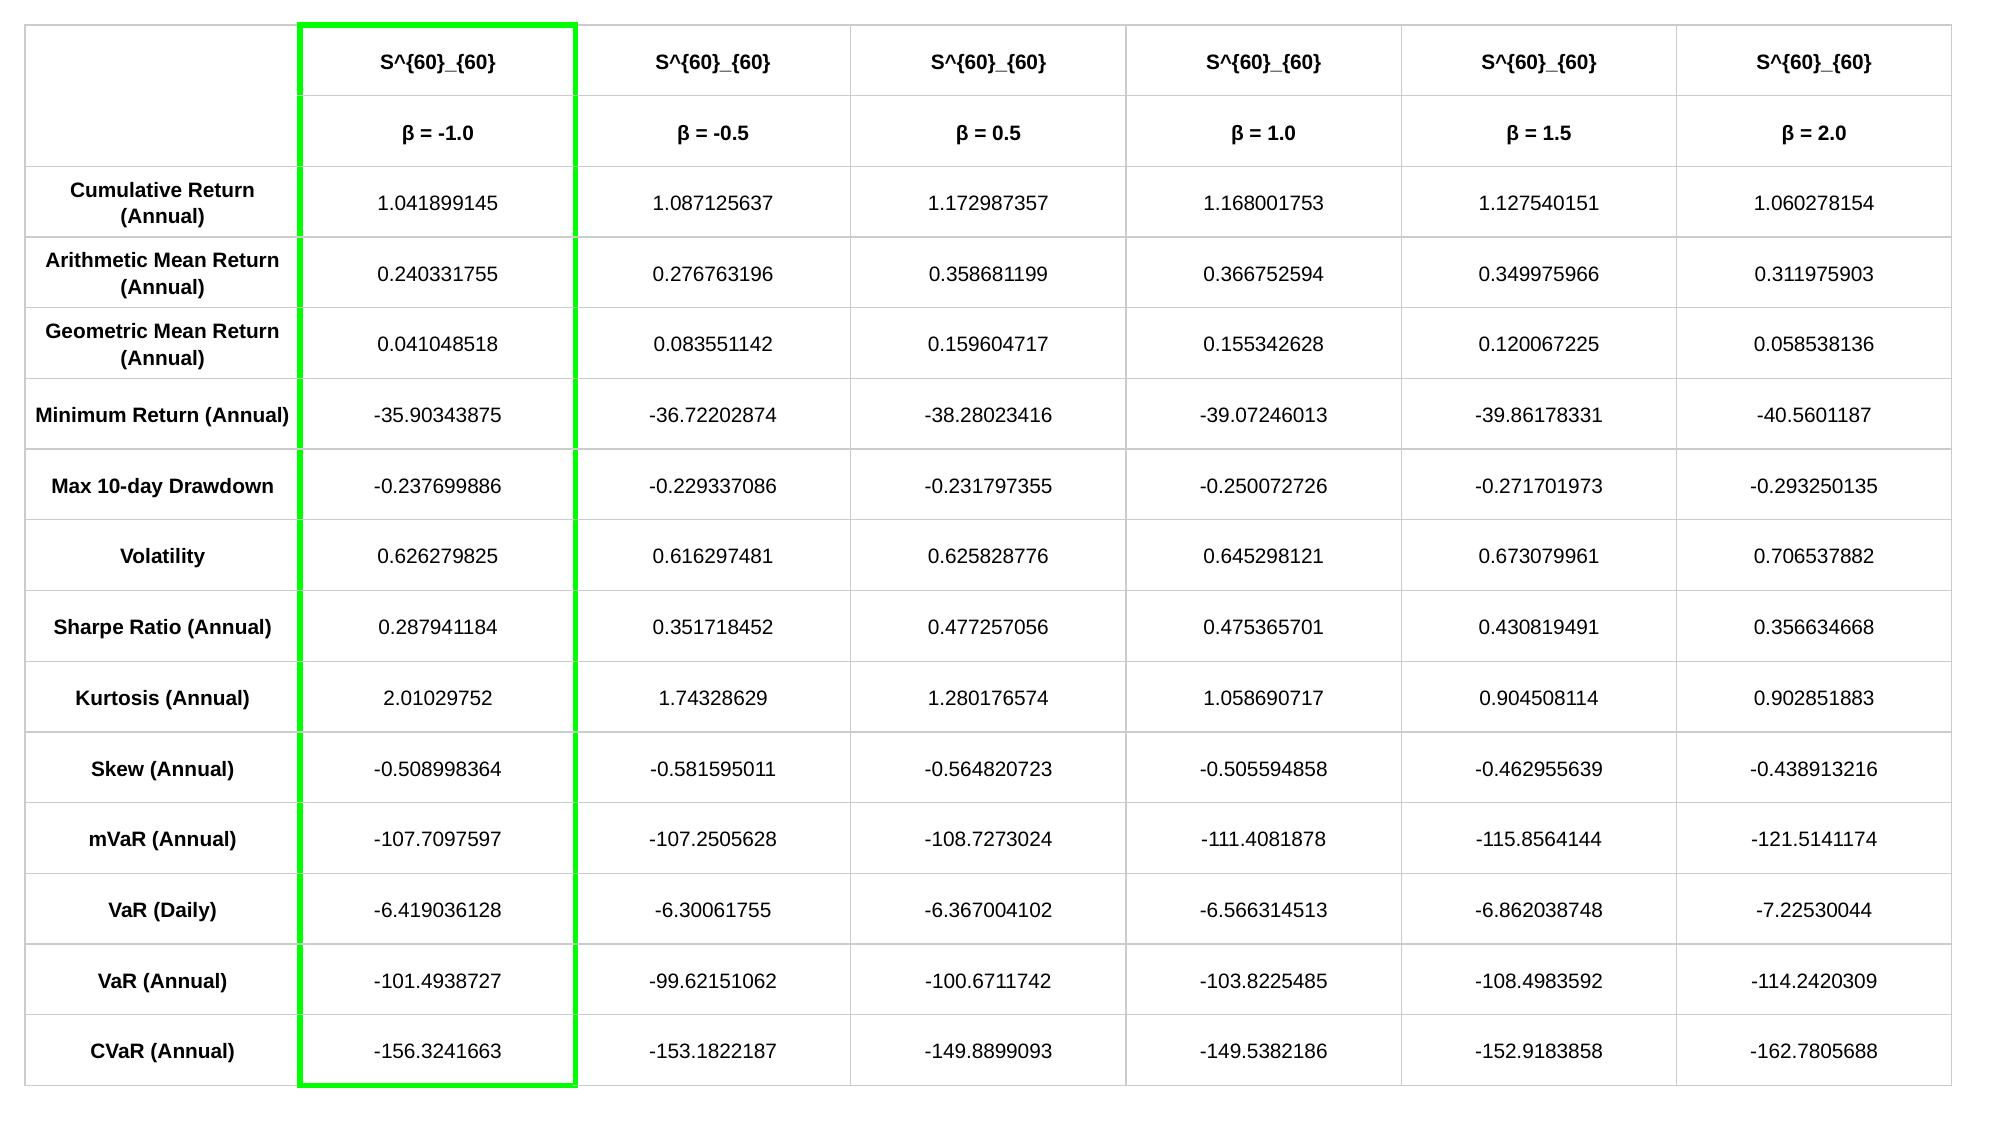

|  | S^{60}\_{60} | S^{60}\_{60} | S^{60}\_{60} | S^{60}\_{60} | S^{60}\_{60} | S^{60}\_{60} |
| --- | --- | --- | --- | --- | --- | --- |
|  | β = -1.0 | β = -0.5 | β = 0.5 | β = 1.0 | β = 1.5 | β = 2.0 |
| Cumulative Return (Annual) | 1.041899145 | 1.087125637 | 1.172987357 | 1.168001753 | 1.127540151 | 1.060278154 |
| Arithmetic Mean Return (Annual) | 0.240331755 | 0.276763196 | 0.358681199 | 0.366752594 | 0.349975966 | 0.311975903 |
| Geometric Mean Return (Annual) | 0.041048518 | 0.083551142 | 0.159604717 | 0.155342628 | 0.120067225 | 0.058538136 |
| Minimum Return (Annual) | -35.90343875 | -36.72202874 | -38.28023416 | -39.07246013 | -39.86178331 | -40.5601187 |
| Max 10-day Drawdown | -0.237699886 | -0.229337086 | -0.231797355 | -0.250072726 | -0.271701973 | -0.293250135 |
| Volatility | 0.626279825 | 0.616297481 | 0.625828776 | 0.645298121 | 0.673079961 | 0.706537882 |
| Sharpe Ratio (Annual) | 0.287941184 | 0.351718452 | 0.477257056 | 0.475365701 | 0.430819491 | 0.356634668 |
| Kurtosis (Annual) | 2.01029752 | 1.74328629 | 1.280176574 | 1.058690717 | 0.904508114 | 0.902851883 |
| Skew (Annual) | -0.508998364 | -0.581595011 | -0.564820723 | -0.505594858 | -0.462955639 | -0.438913216 |
| mVaR (Annual) | -107.7097597 | -107.2505628 | -108.7273024 | -111.4081878 | -115.8564144 | -121.5141174 |
| VaR (Daily) | -6.419036128 | -6.30061755 | -6.367004102 | -6.566314513 | -6.862038748 | -7.22530044 |
| VaR (Annual) | -101.4938727 | -99.62151062 | -100.6711742 | -103.8225485 | -108.4983592 | -114.2420309 |
| CVaR (Annual) | -156.3241663 | -153.1822187 | -149.8899093 | -149.5382186 | -152.9183858 | -162.7805688 |